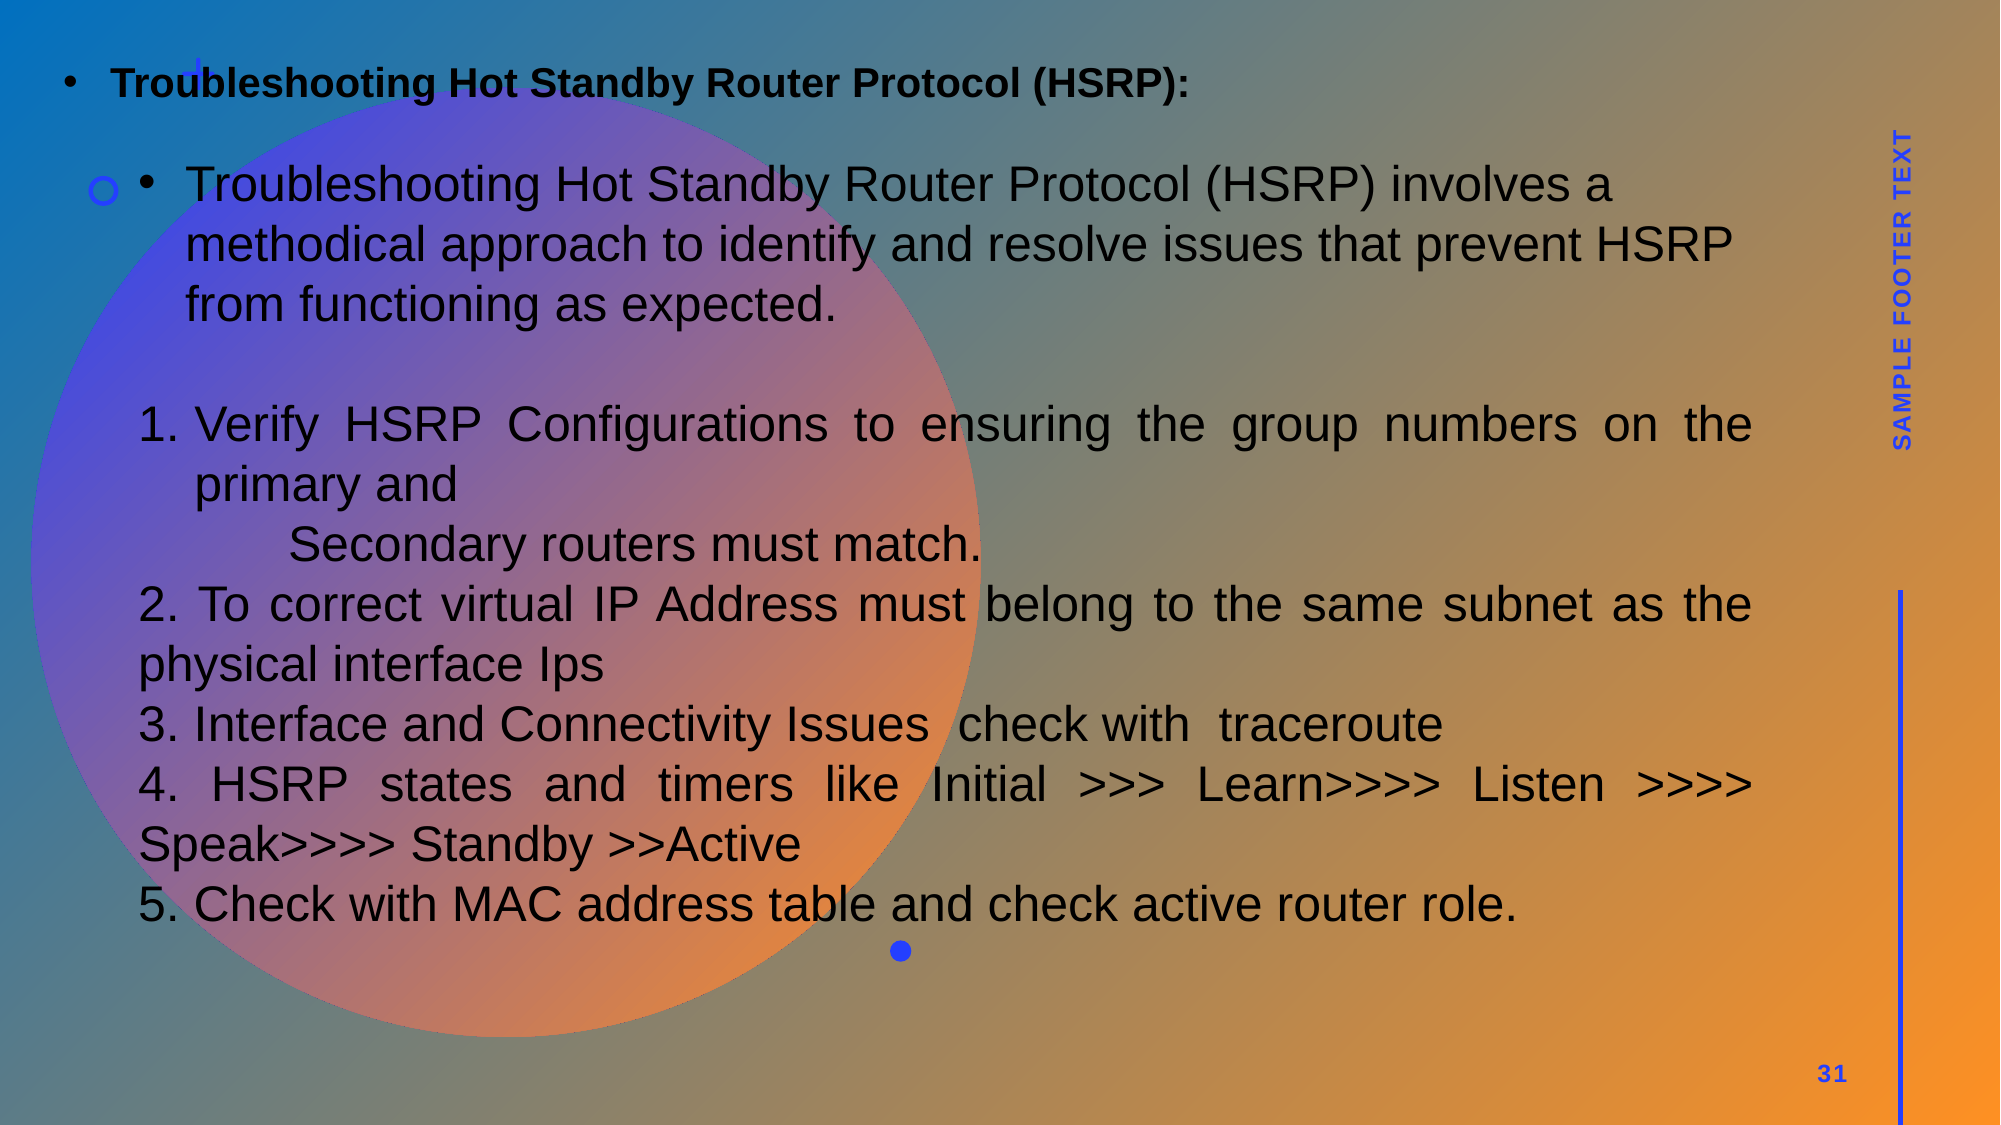

Troubleshooting Hot Standby Router Protocol (HSRP):

Troubleshooting Hot Standby Router Protocol (HSRP) involves a methodical approach to identify and resolve issues that prevent HSRP from functioning as expected.

Verify HSRP Configurations to ensuring the group numbers on the primary and
	Secondary routers must match.
2. To correct virtual IP Address must belong to the same subnet as the physical interface Ips
3. Interface and Connectivity Issues  check with  traceroute
4. HSRP states and timers like Initial >>> Learn>>>> Listen >>>> Speak>>>> Standby >>Active
5. Check with MAC address table and check active router role.

Sample Footer Text
31